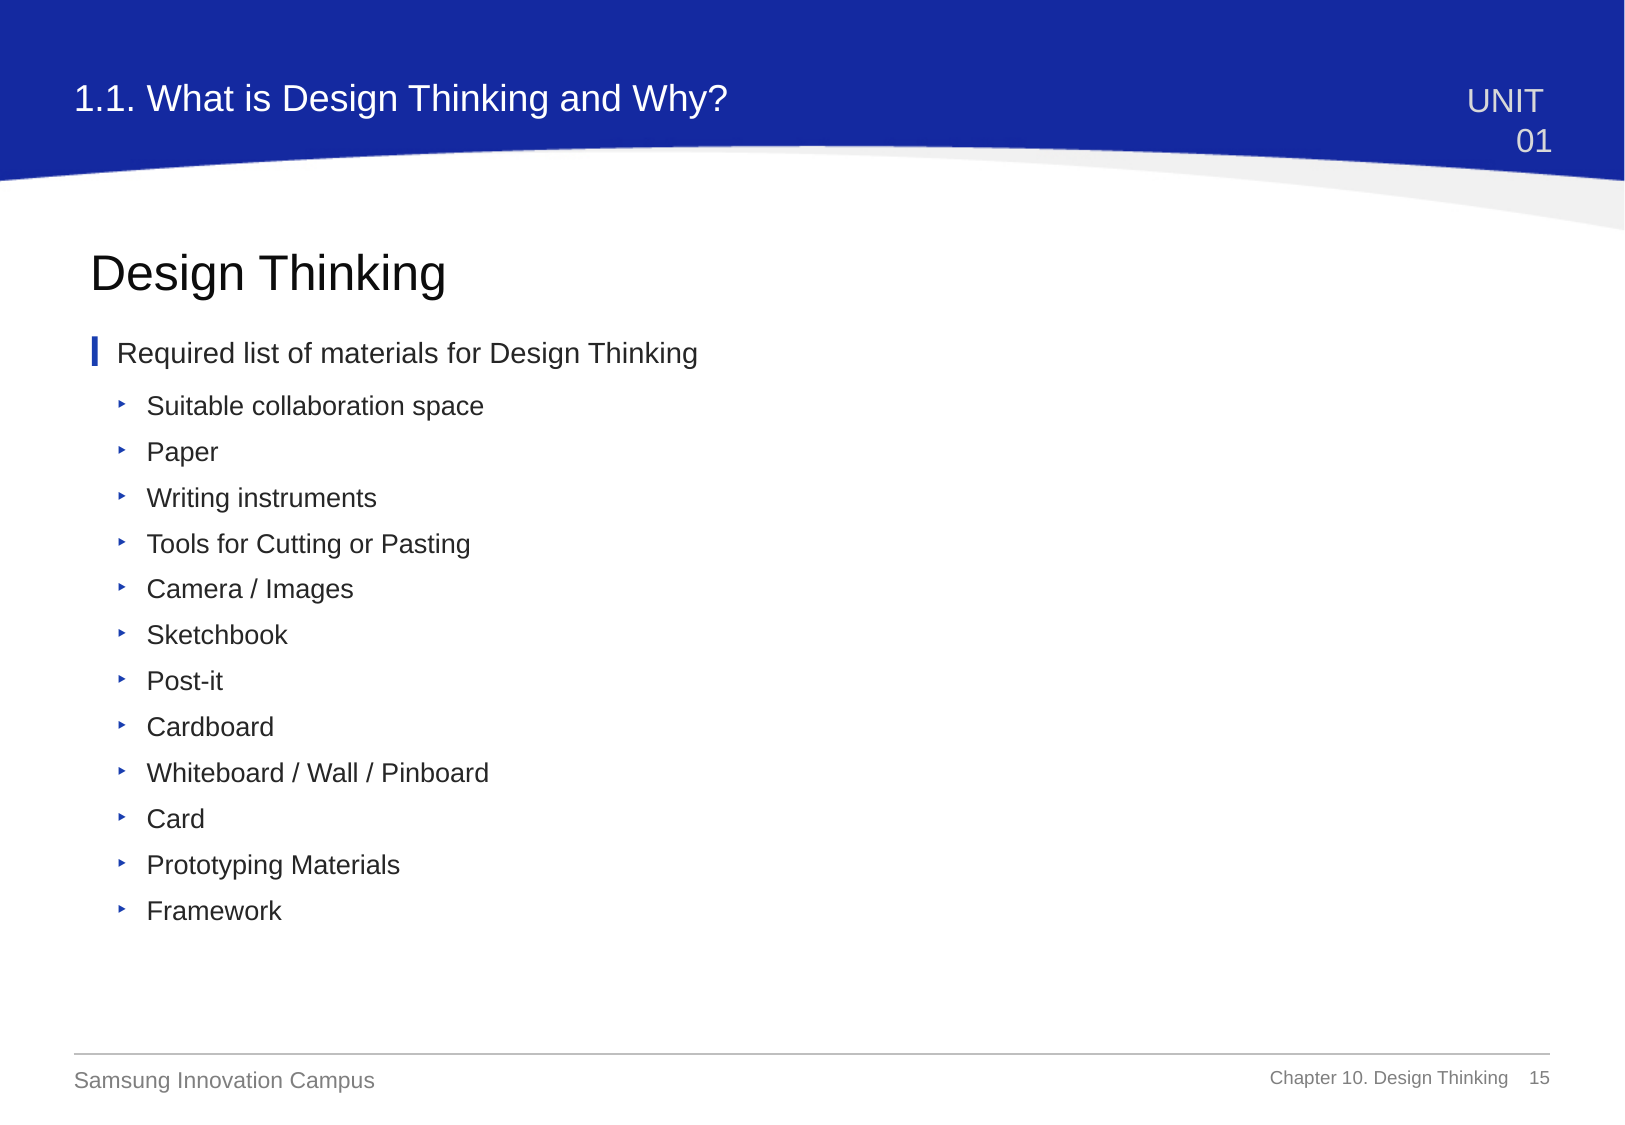

1.1. What is Design Thinking and Why?
UNIT  01
Design Thinking
Required list of materials for Design Thinking

Suitable collaboration space
Paper
Writing instruments
Tools for Cutting or Pasting
Camera / Images
Sketchbook
Post-it
Cardboard
Whiteboard / Wall / Pinboard
Card
Prototyping Materials
Framework